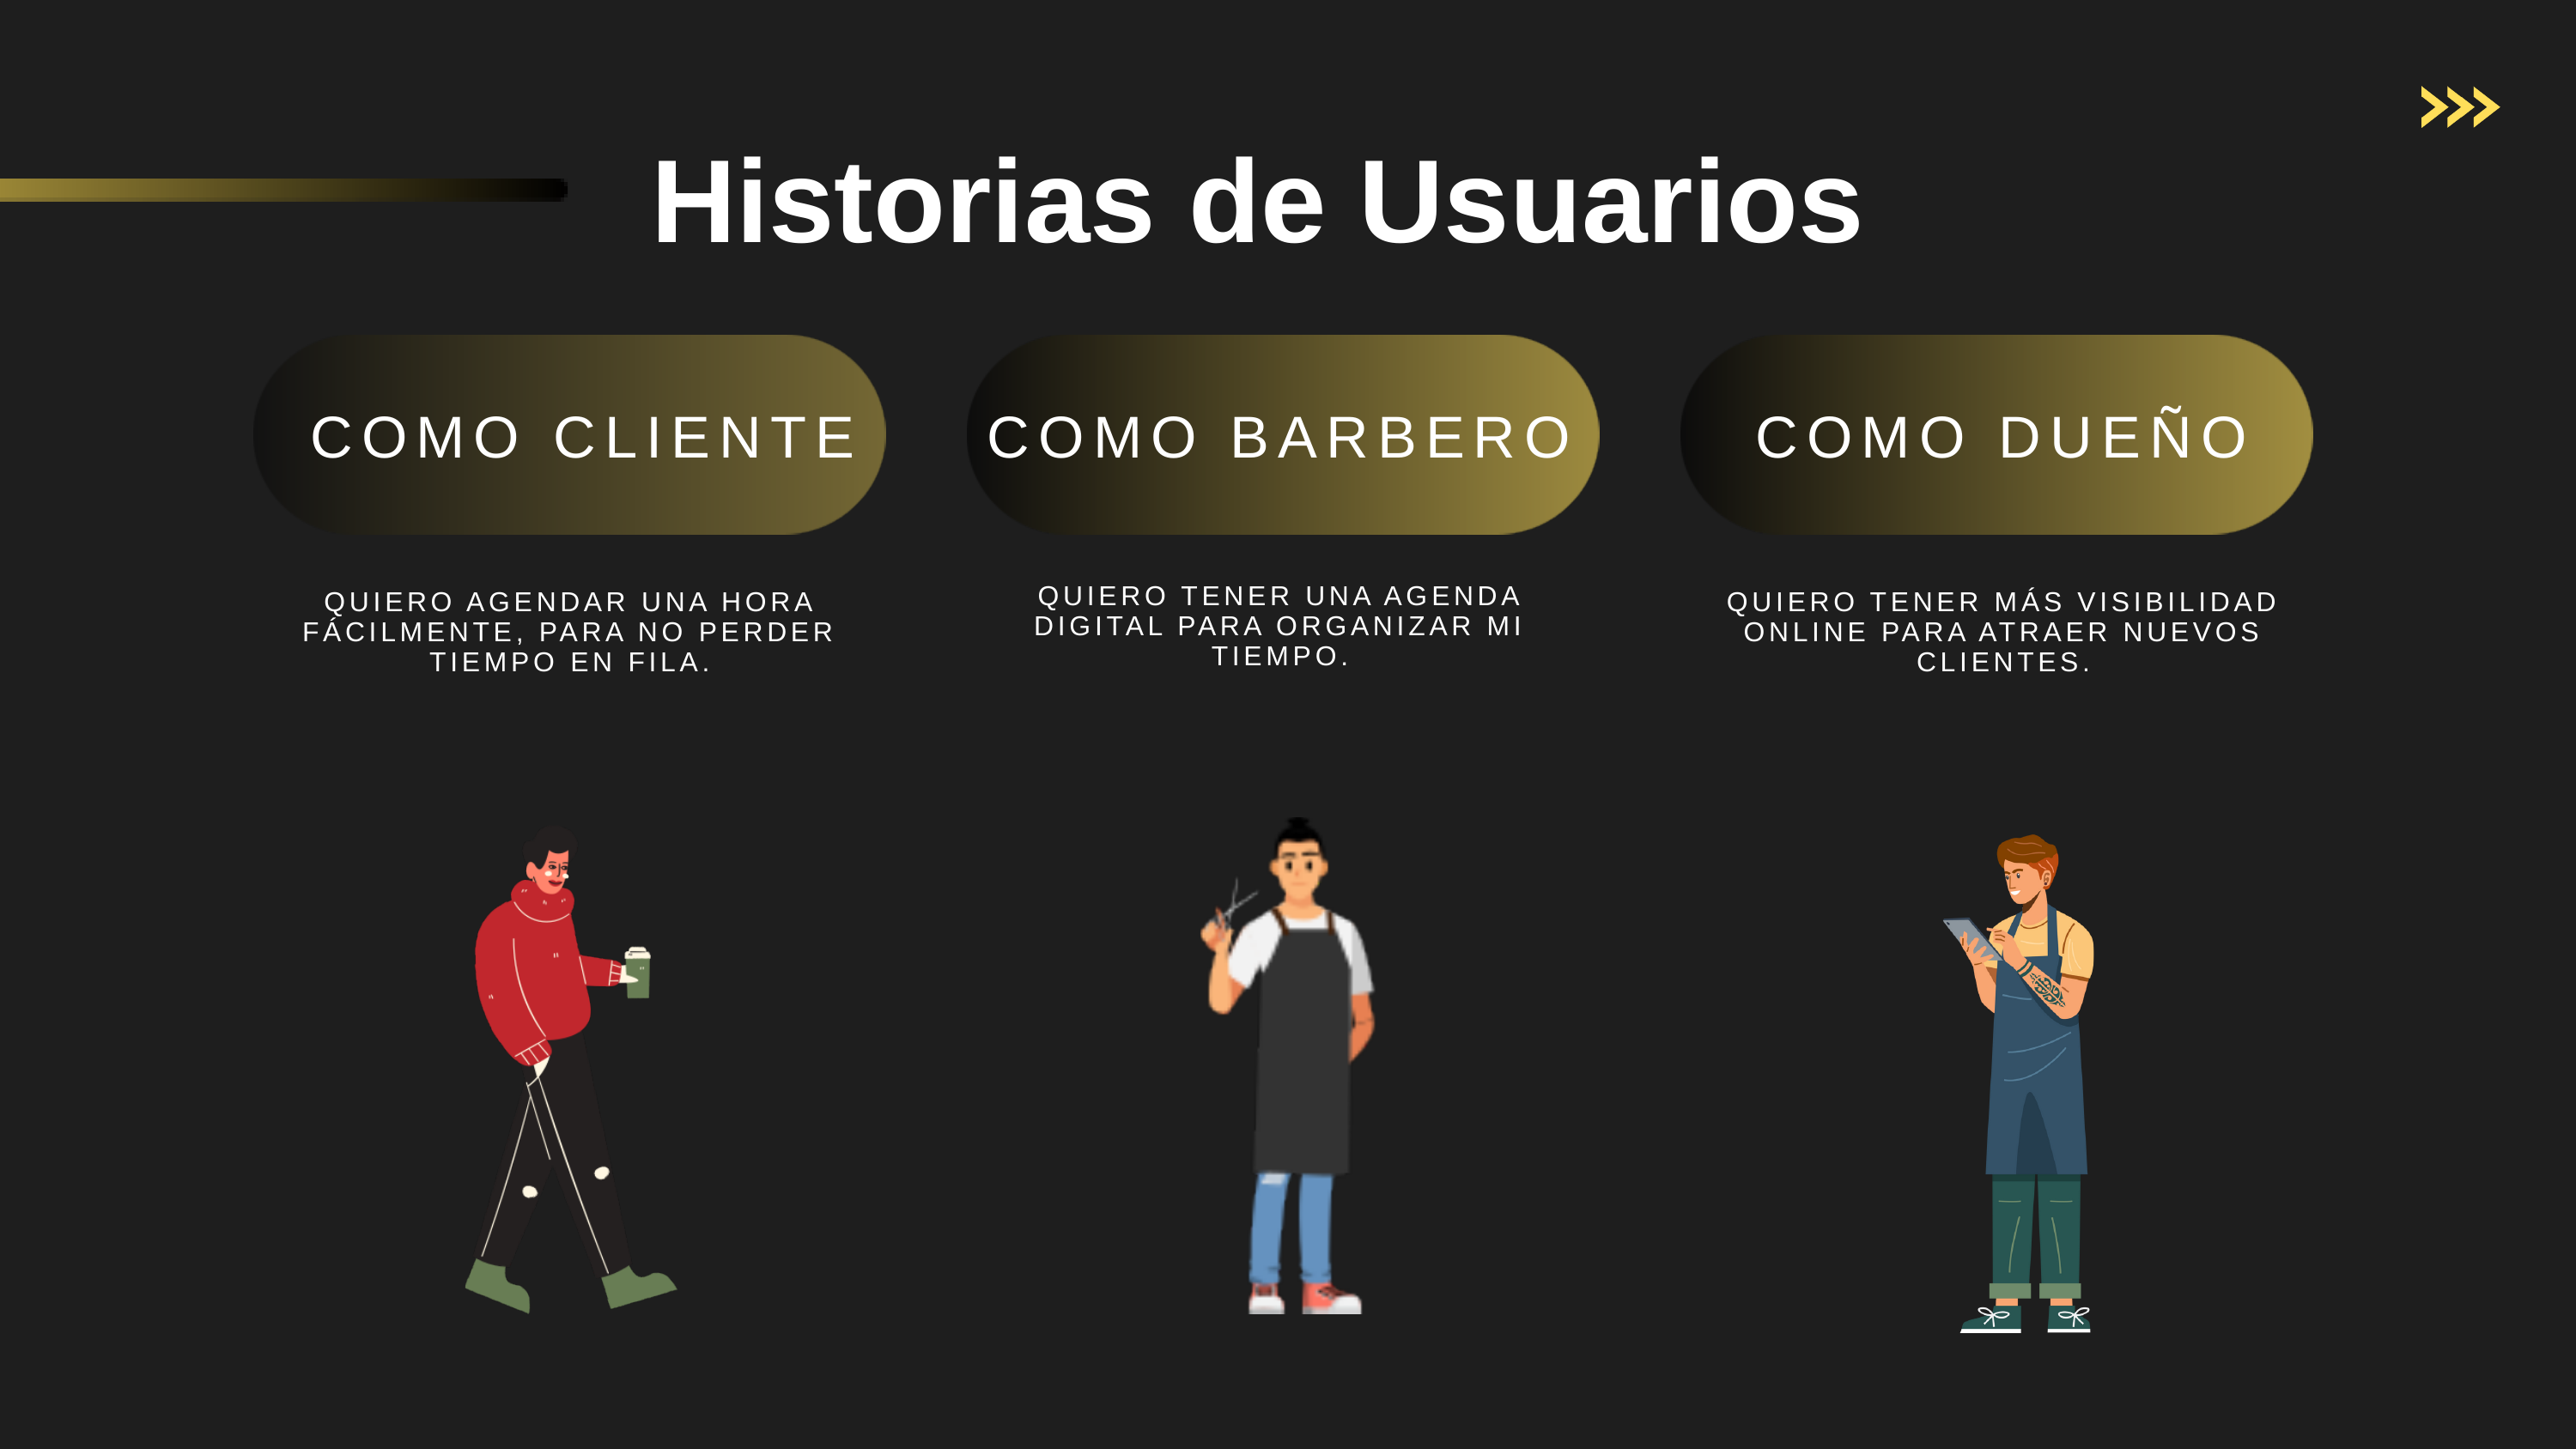

Historias de Usuarios

COMO CLIENTE
COMO BARBERO
COMO DUEÑO
QUIERO TENER UNA AGENDA DIGITAL PARA ORGANIZAR MI TIEMPO.
QUIERO AGENDAR UNA HORA FÁCILMENTE, PARA NO PERDER TIEMPO EN FILA.

QUIERO TENER MÁS VISIBILIDAD ONLINE PARA ATRAER NUEVOS CLIENTES.